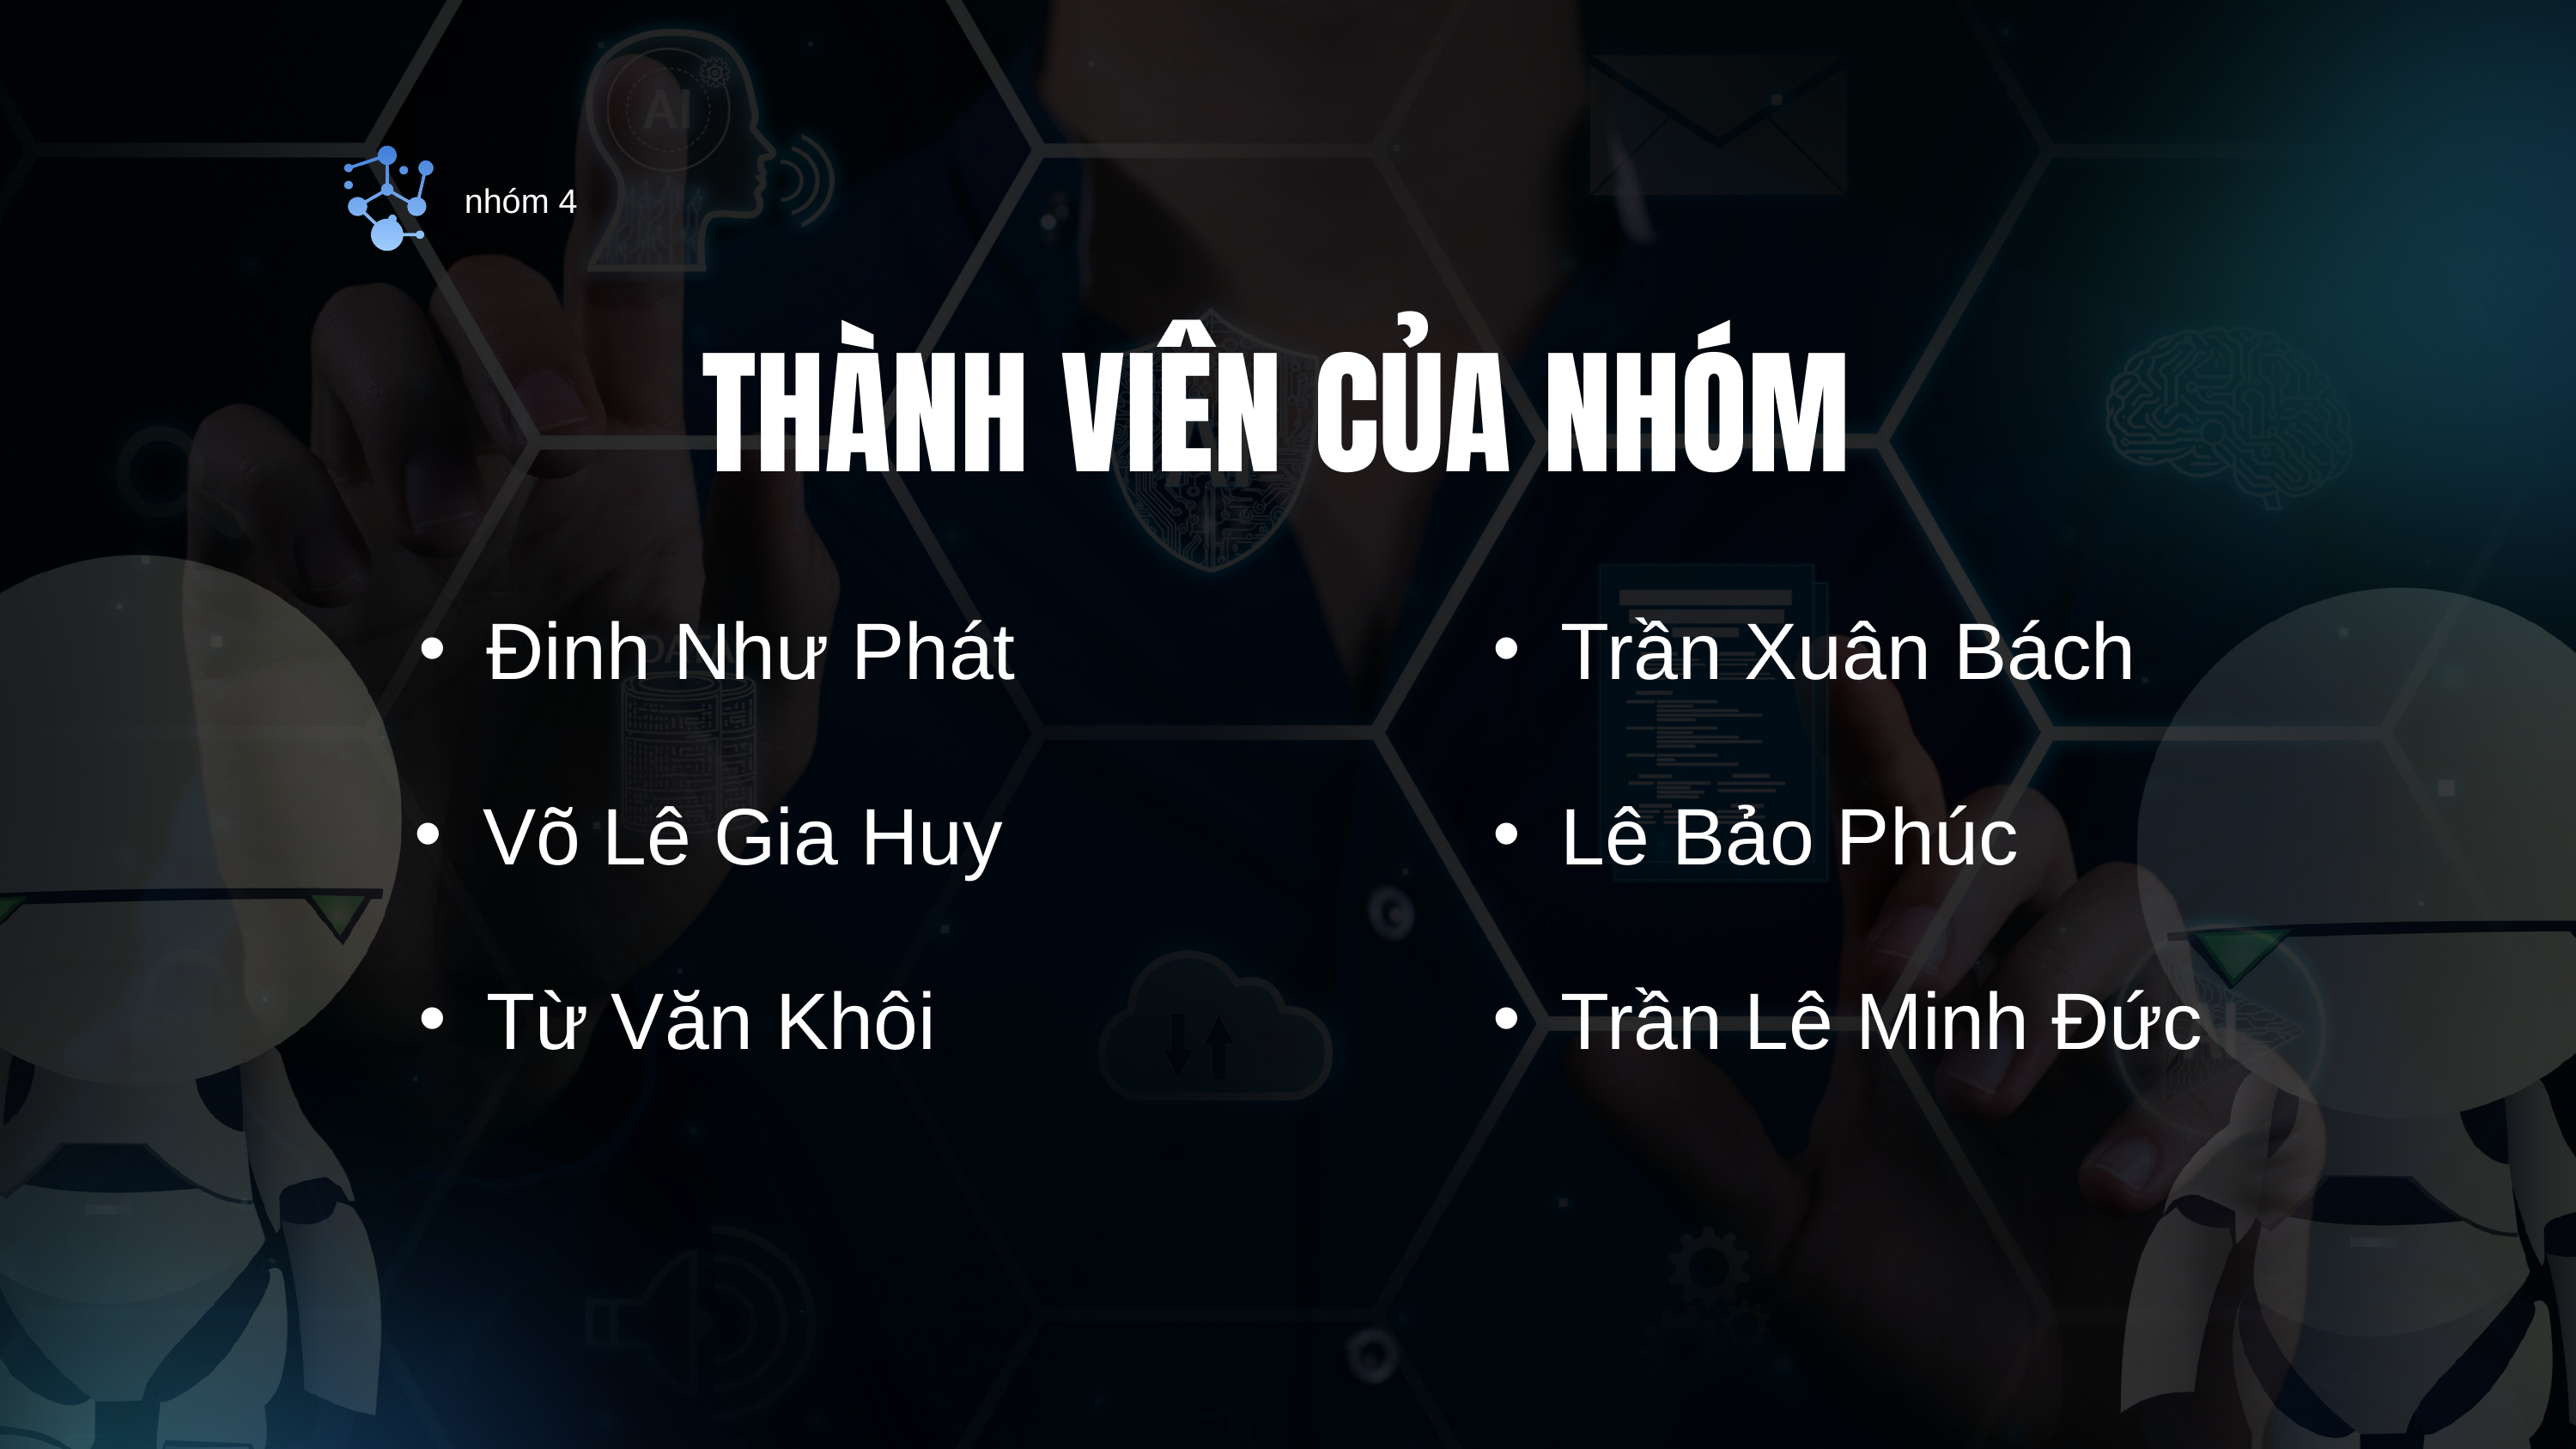

nhóm 4
THÀNH VIÊN CỦA NHÓM

Đinh Như Phát
Trần Xuân Bách

Võ Lê Gia Huy
Lê Bảo Phúc
Từ Văn Khôi
Trần Lê Minh Đức